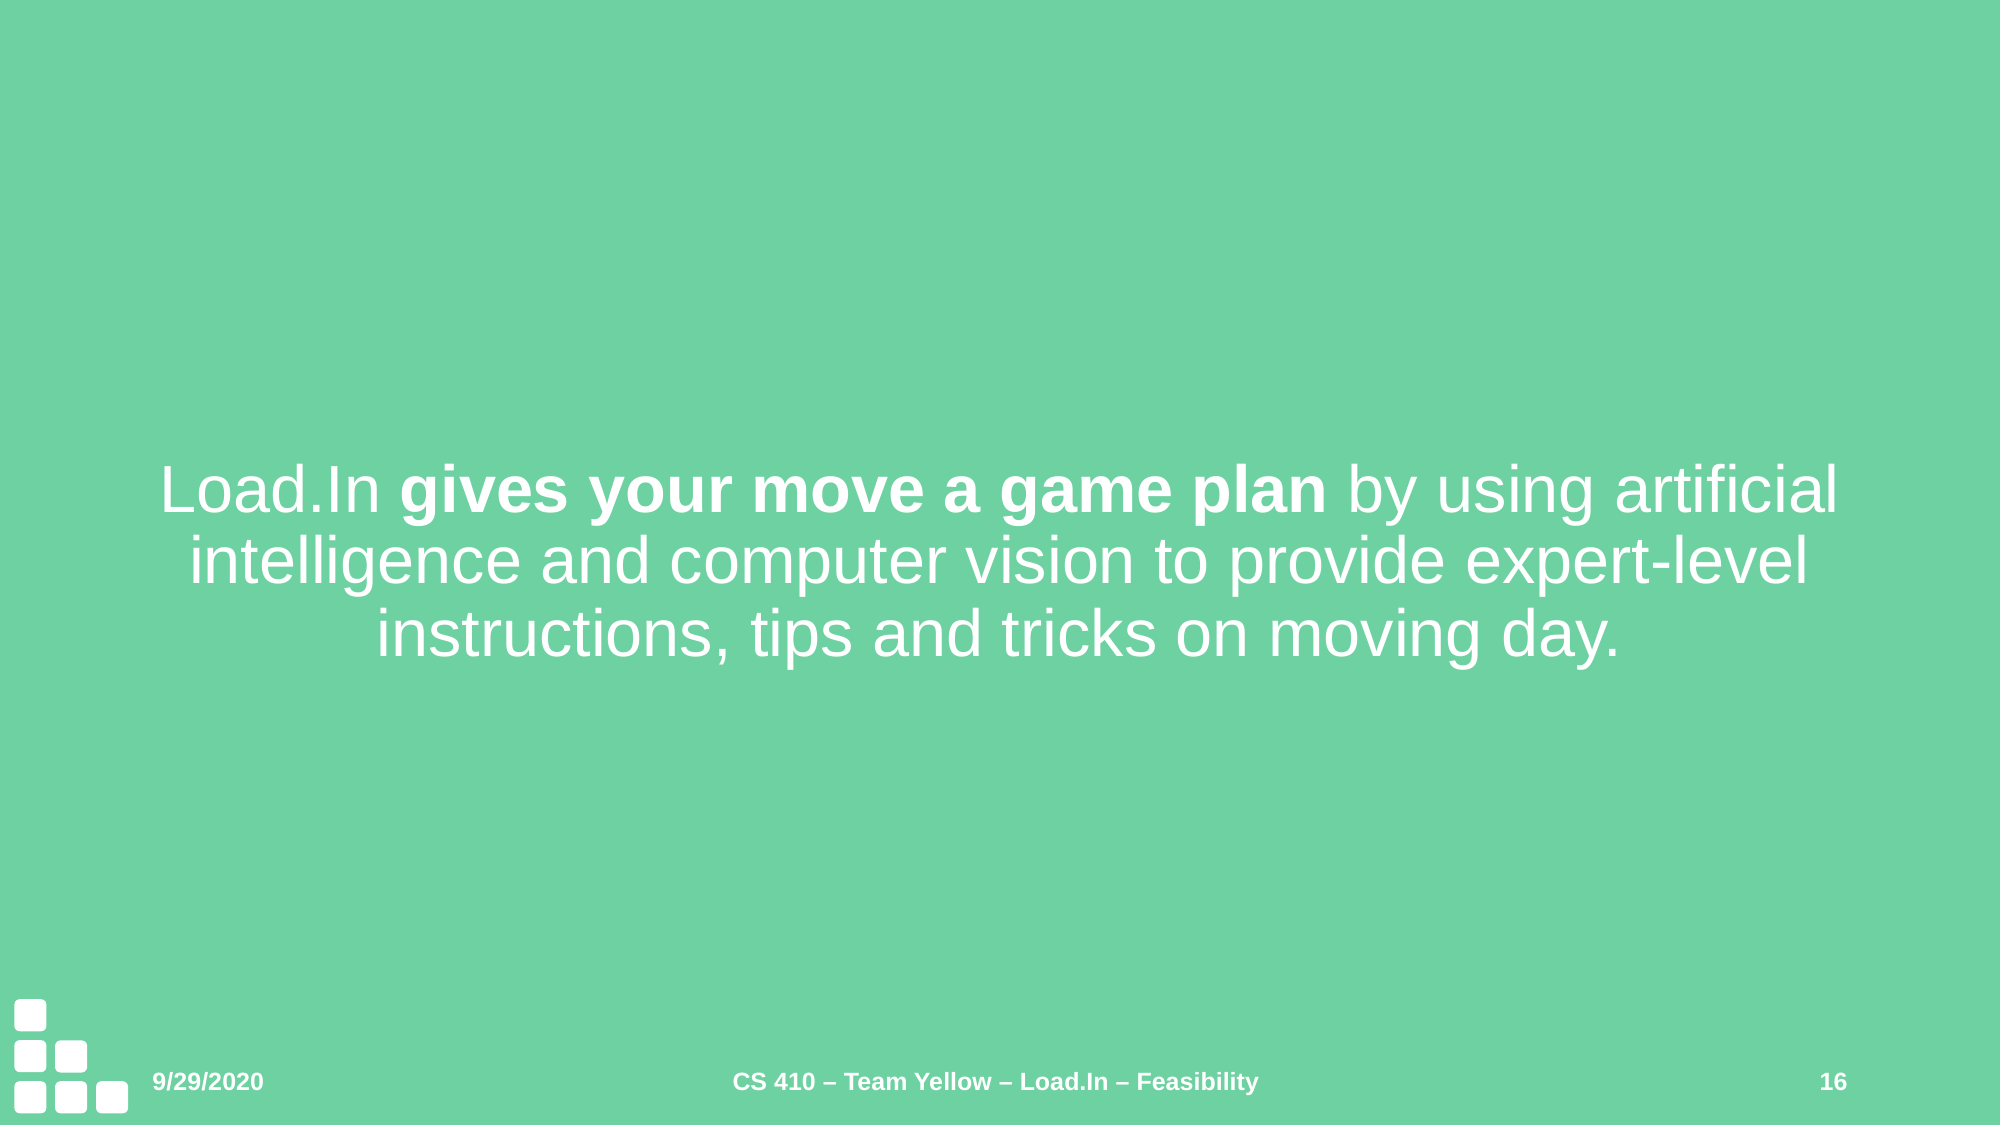

# Load.In gives your move a game plan by using artificial intelligence and computer vision to provide expert-level instructions, tips and tricks on moving day.
9/29/2020
CS 410 – Team Yellow – Load.In – Feasibility
16